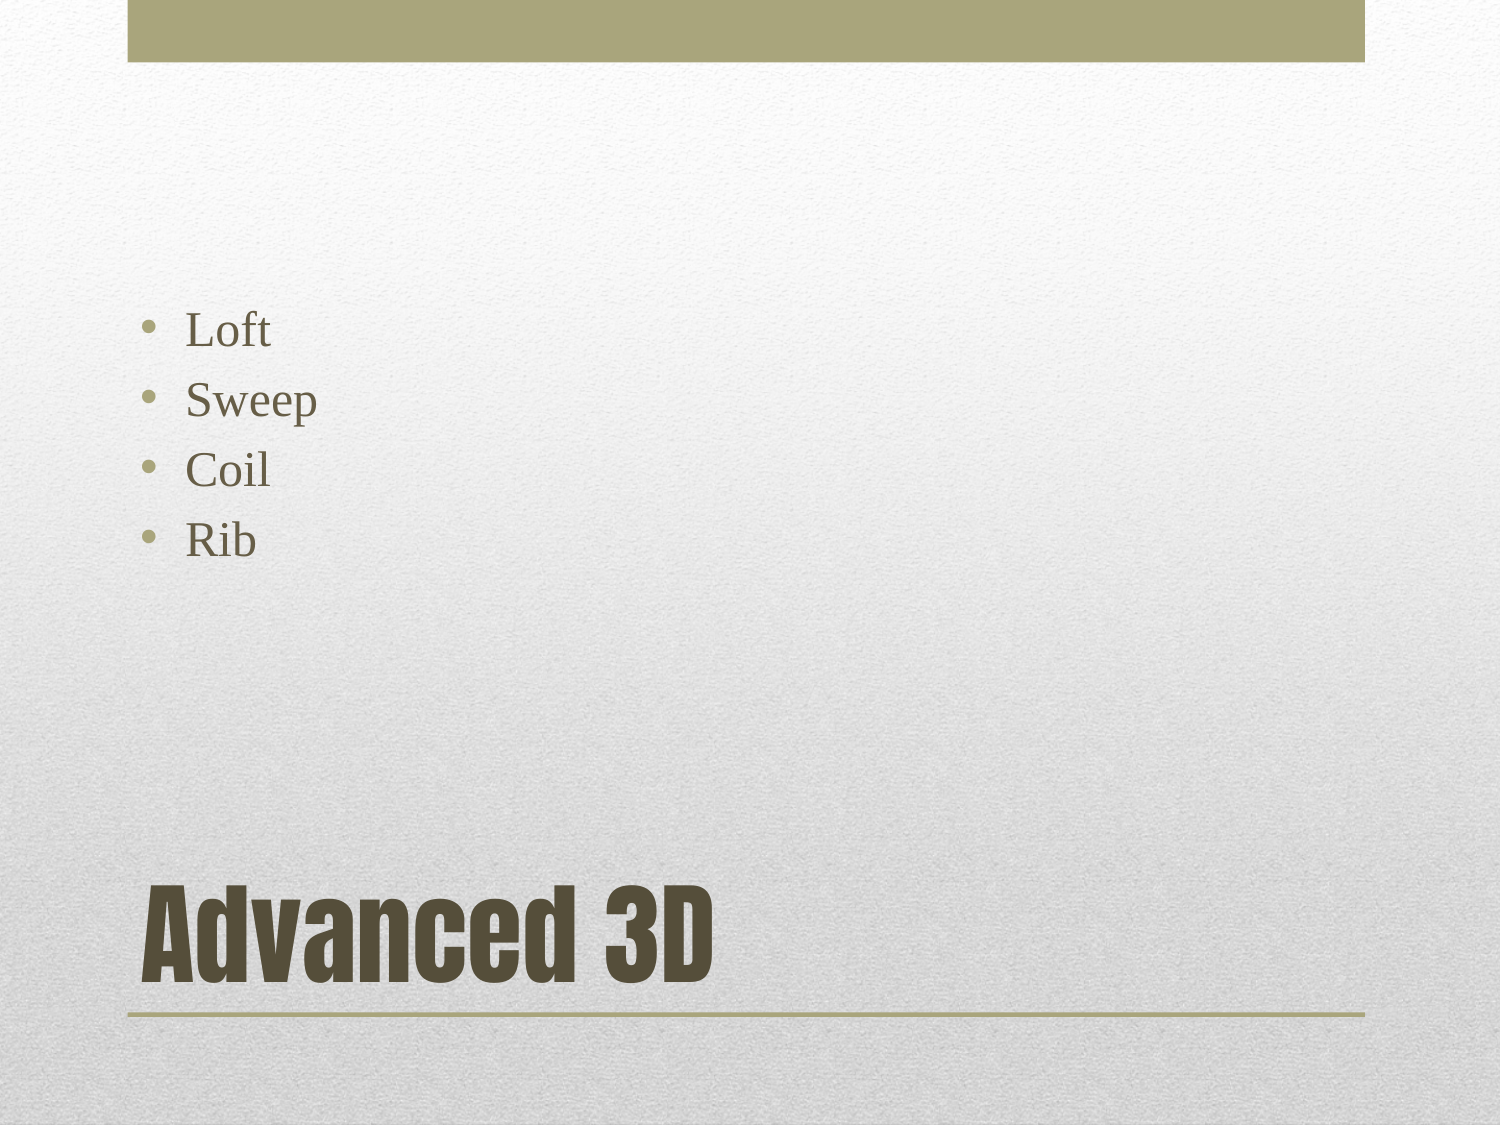

Loft
Sweep
Coil
Rib
# Advanced 3D